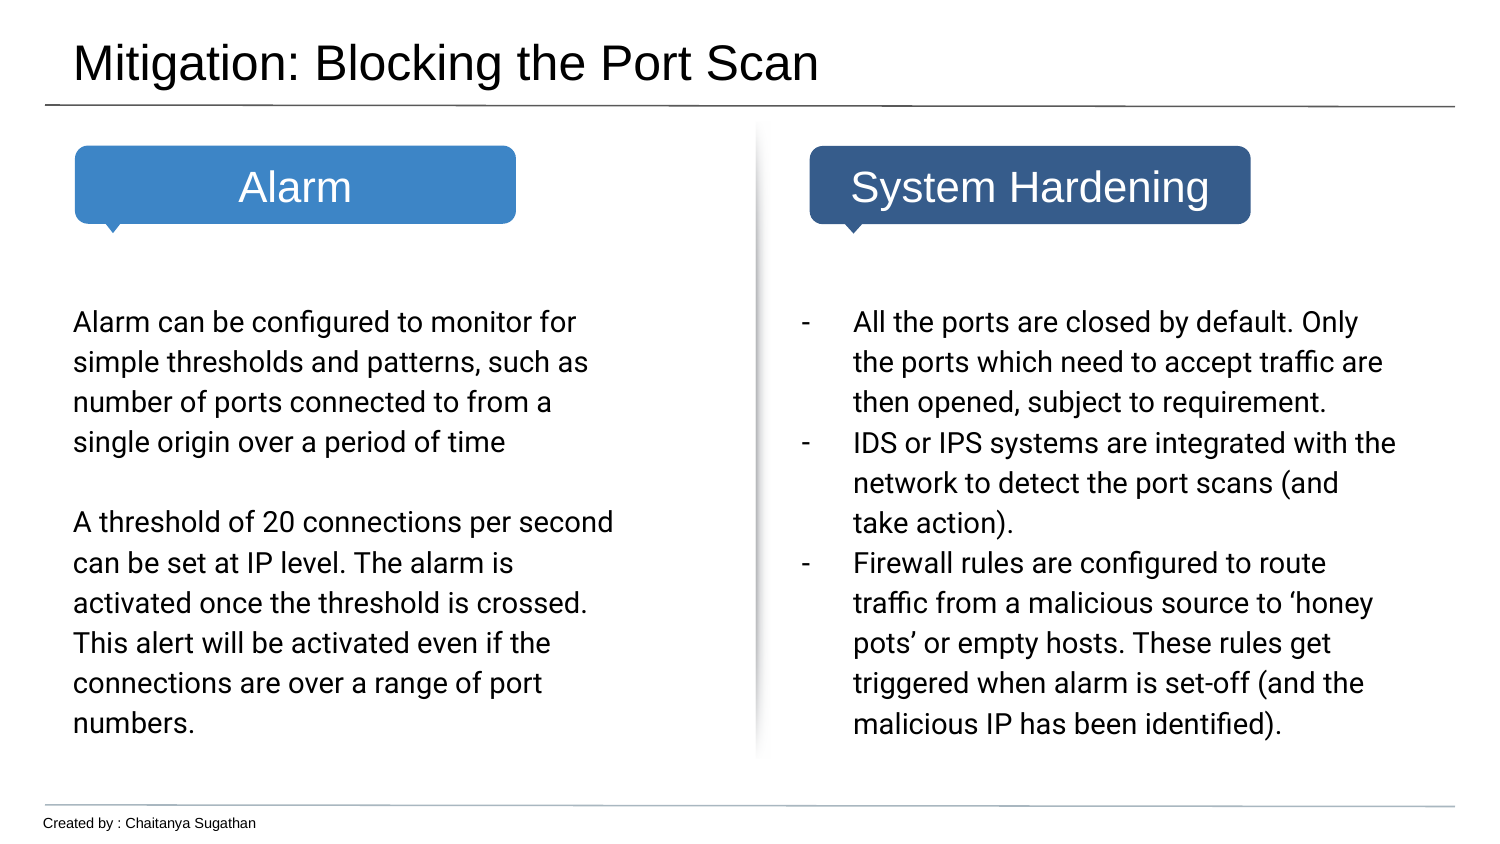

# Mitigation: Blocking the Port Scan

Alarm can be configured to monitor for simple thresholds and patterns, such as number of ports connected to from a single origin over a period of time

A threshold of 20 connections per second can be set at IP level. The alarm is activated once the threshold is crossed. This alert will be activated even if the connections are over a range of port numbers.

All the ports are closed by default. Only the ports which need to accept traffic are then opened, subject to requirement.
IDS or IPS systems are integrated with the network to detect the port scans (and take action).
Firewall rules are configured to route traffic from a malicious source to ‘honey pots’ or empty hosts. These rules get triggered when alarm is set-off (and the malicious IP has been identified).

Created by : Chaitanya Sugathan